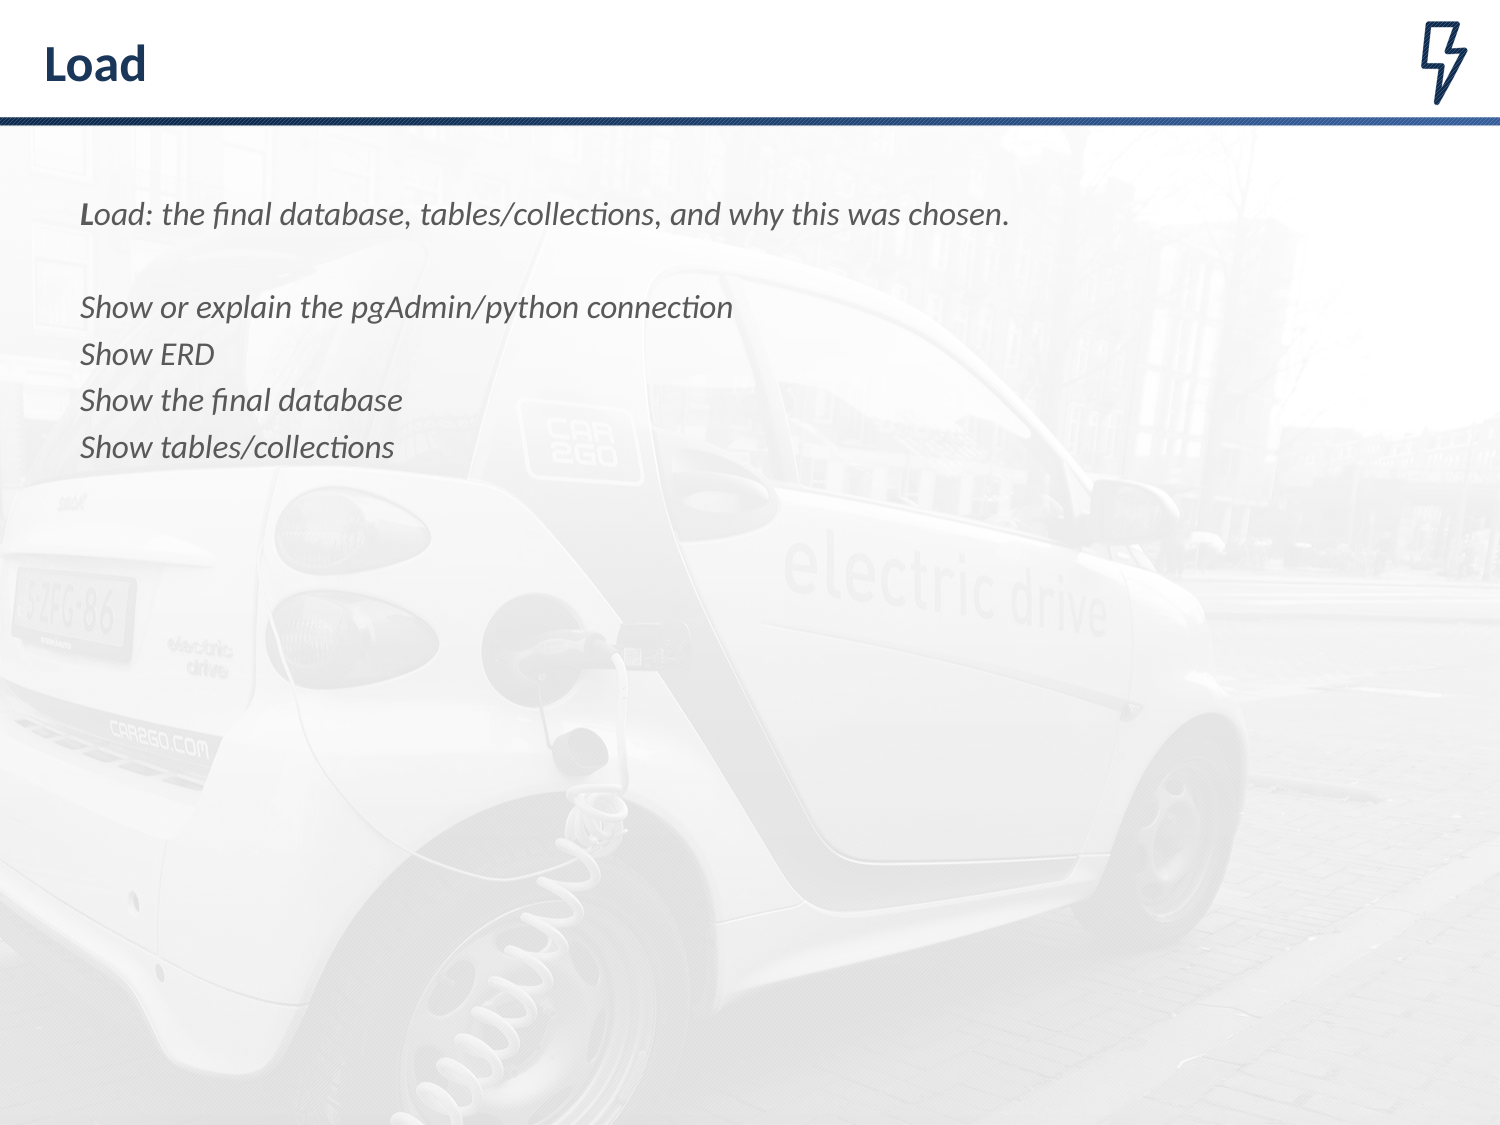

# Load
Load: the final database, tables/collections, and why this was chosen.

Show or explain the pgAdmin/python connection
Show ERD
Show the final database
Show tables/collections